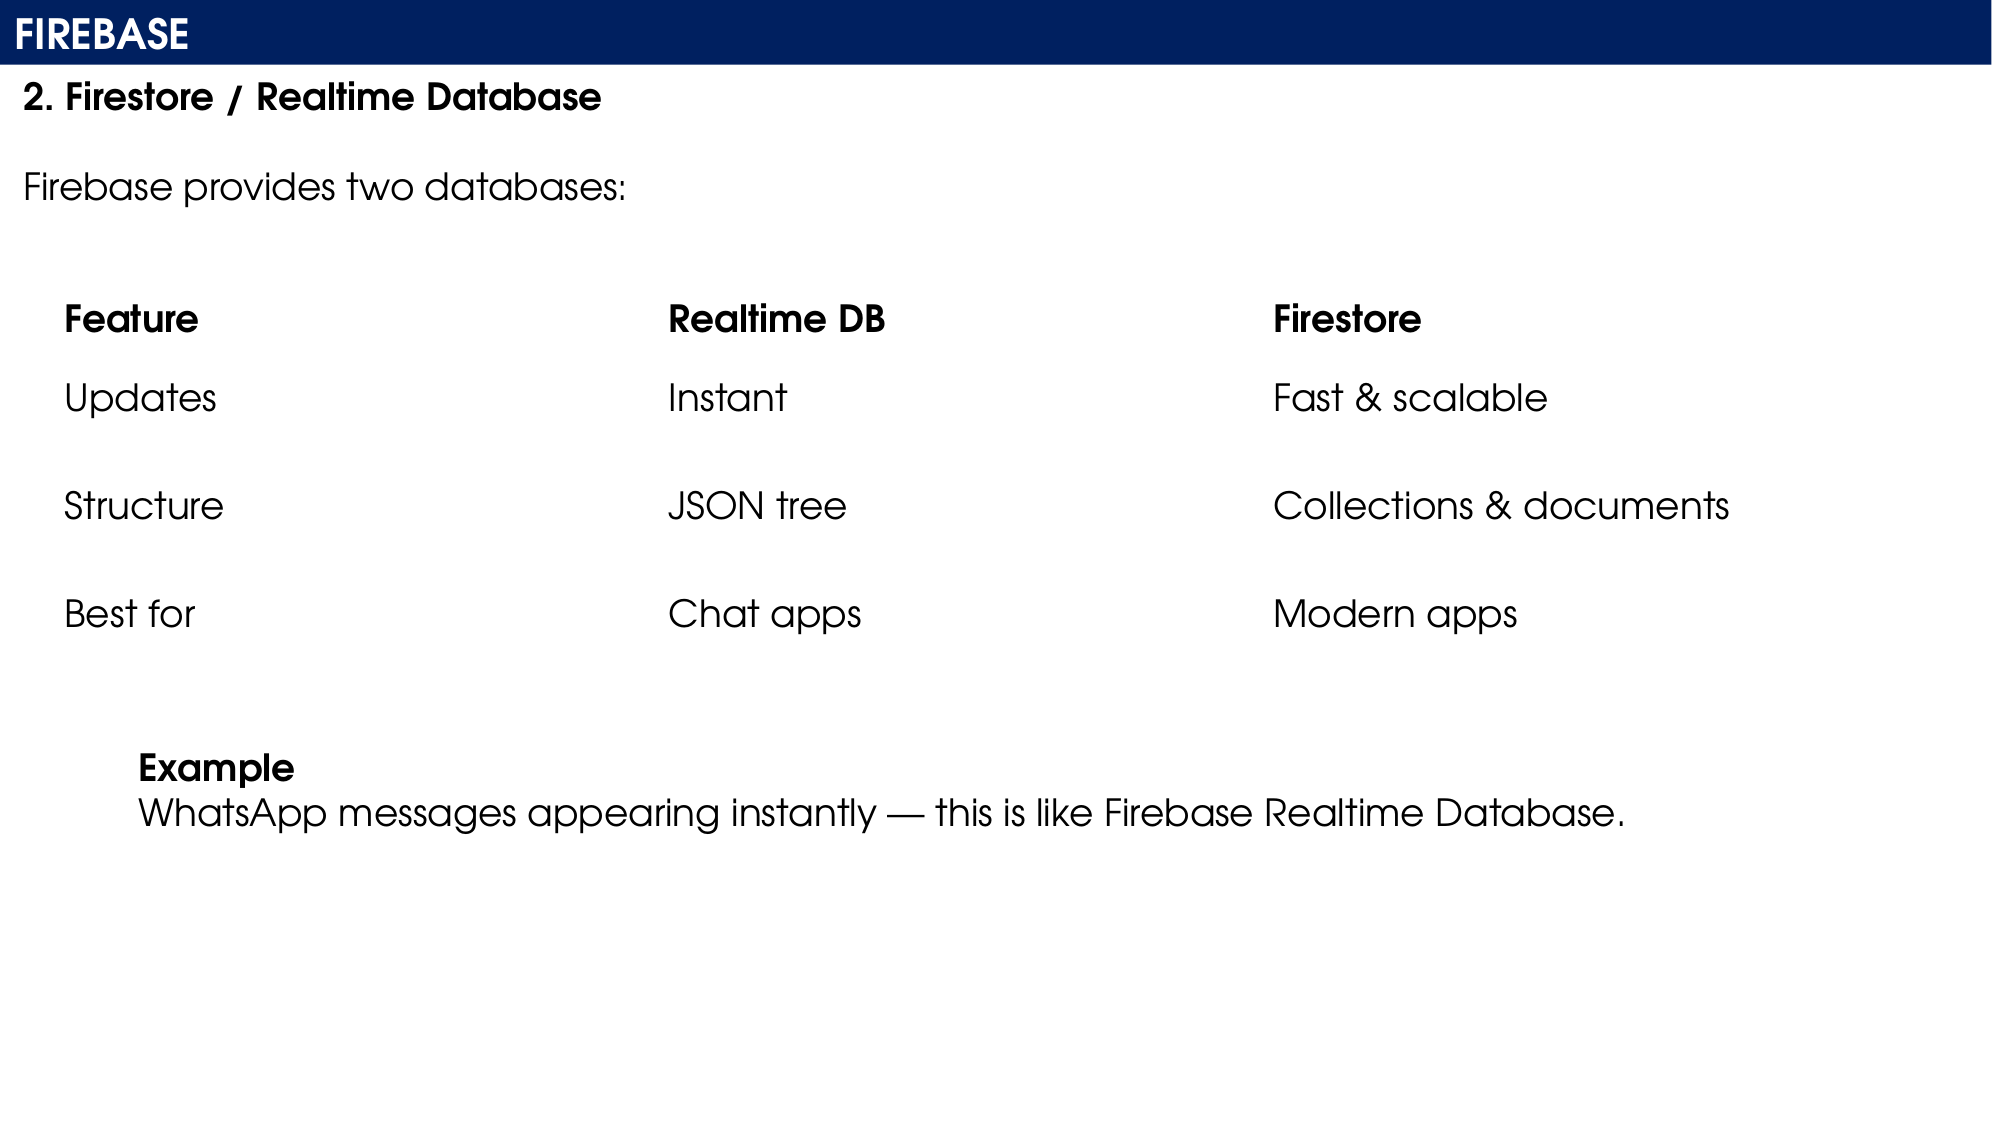

FIREBASE
2. Firestore / Realtime Database

Firebase provides two databases:
| Feature | Realtime DB | Firestore |
| --- | --- | --- |
| Updates | Instant | Fast & scalable |
| Structure | JSON tree | Collections & documents |
| Best for | Chat apps | Modern apps |
Example
WhatsApp messages appearing instantly — this is like Firebase Realtime Database.